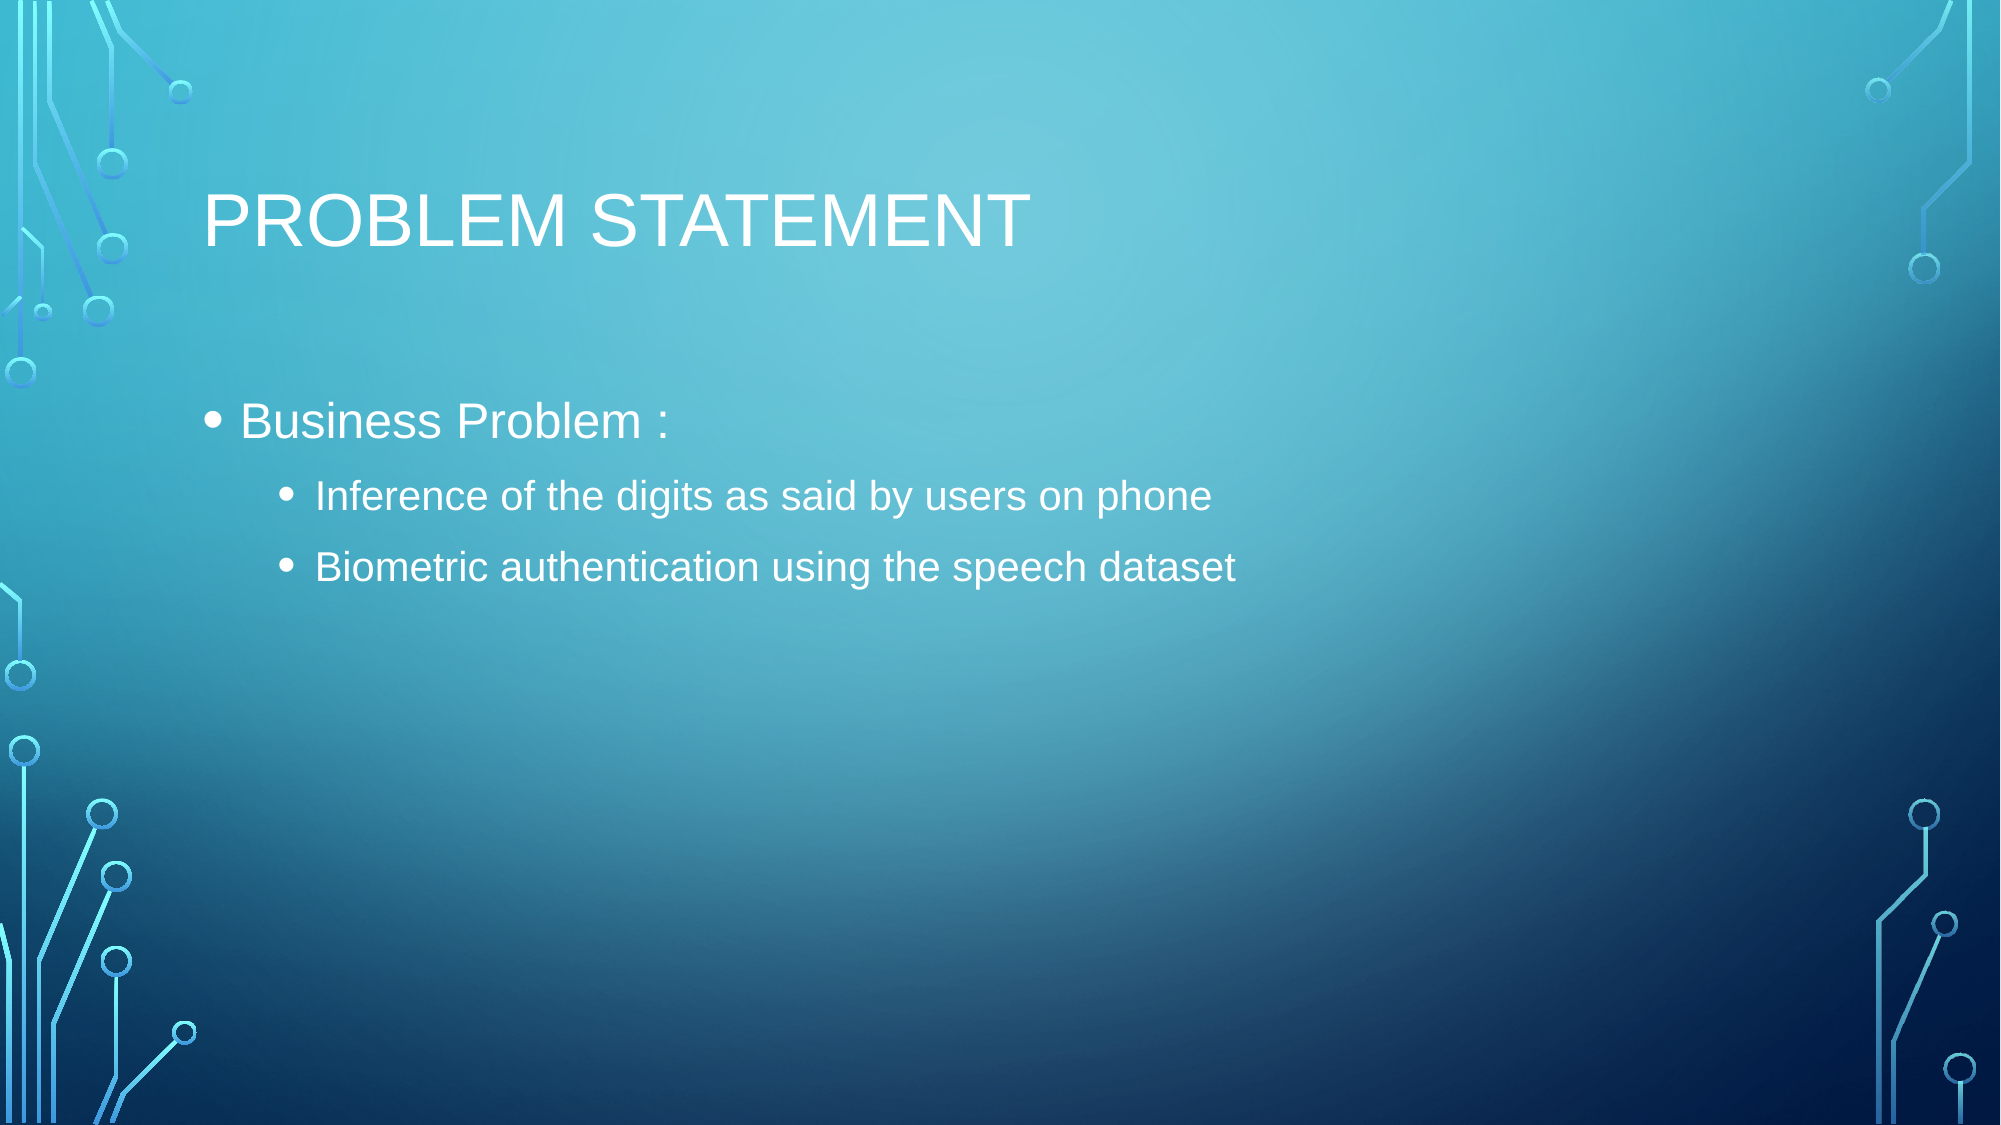

# Problem statement
Business Problem :
Inference of the digits as said by users on phone
Biometric authentication using the speech dataset